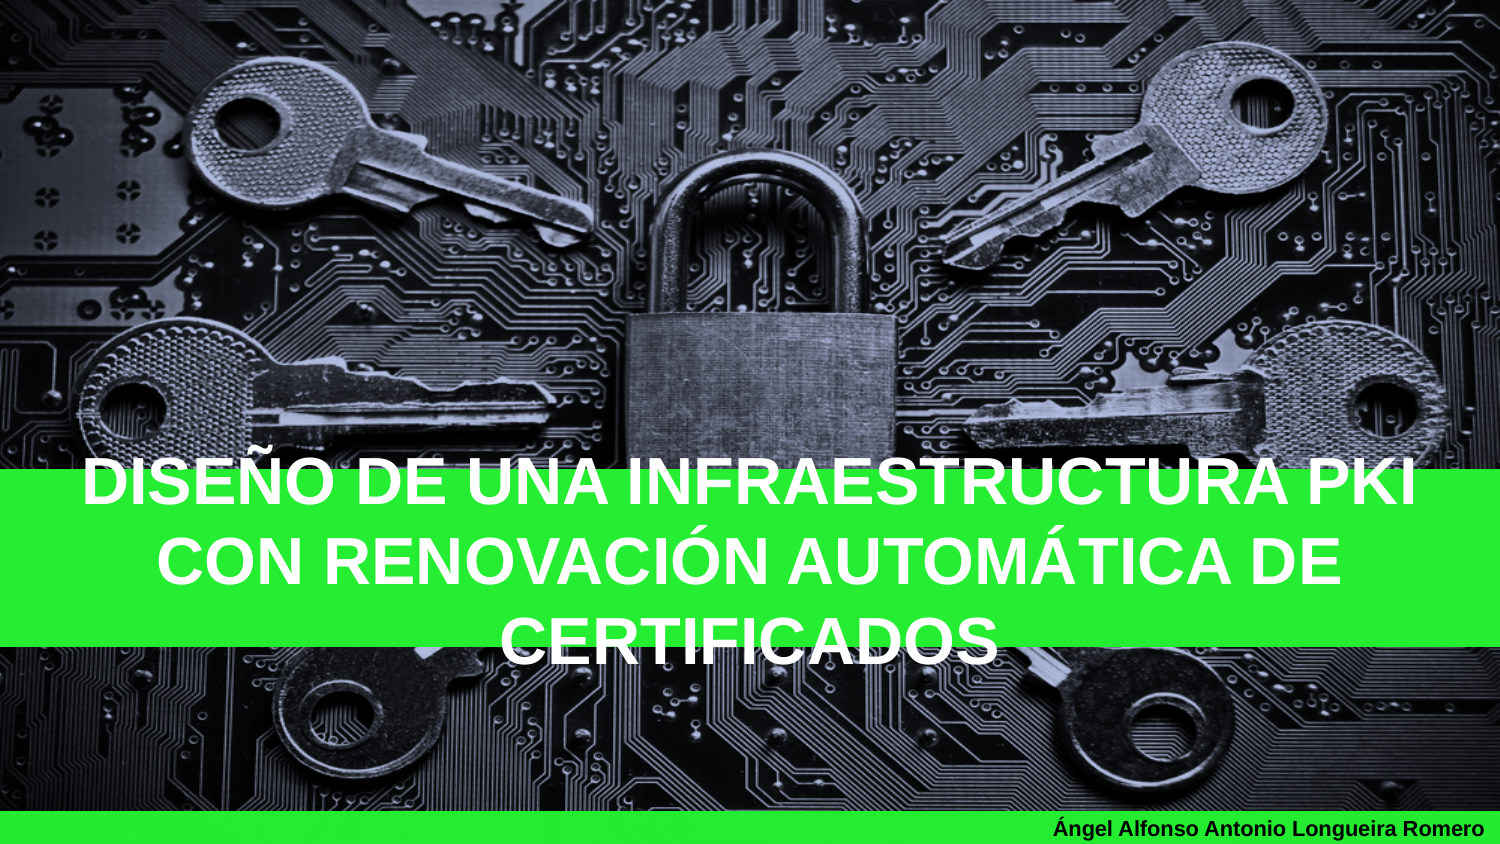

# Diseño de una infraestructura pki con renovación automática de Certificados
Ángel Alfonso Antonio Longueira Romero